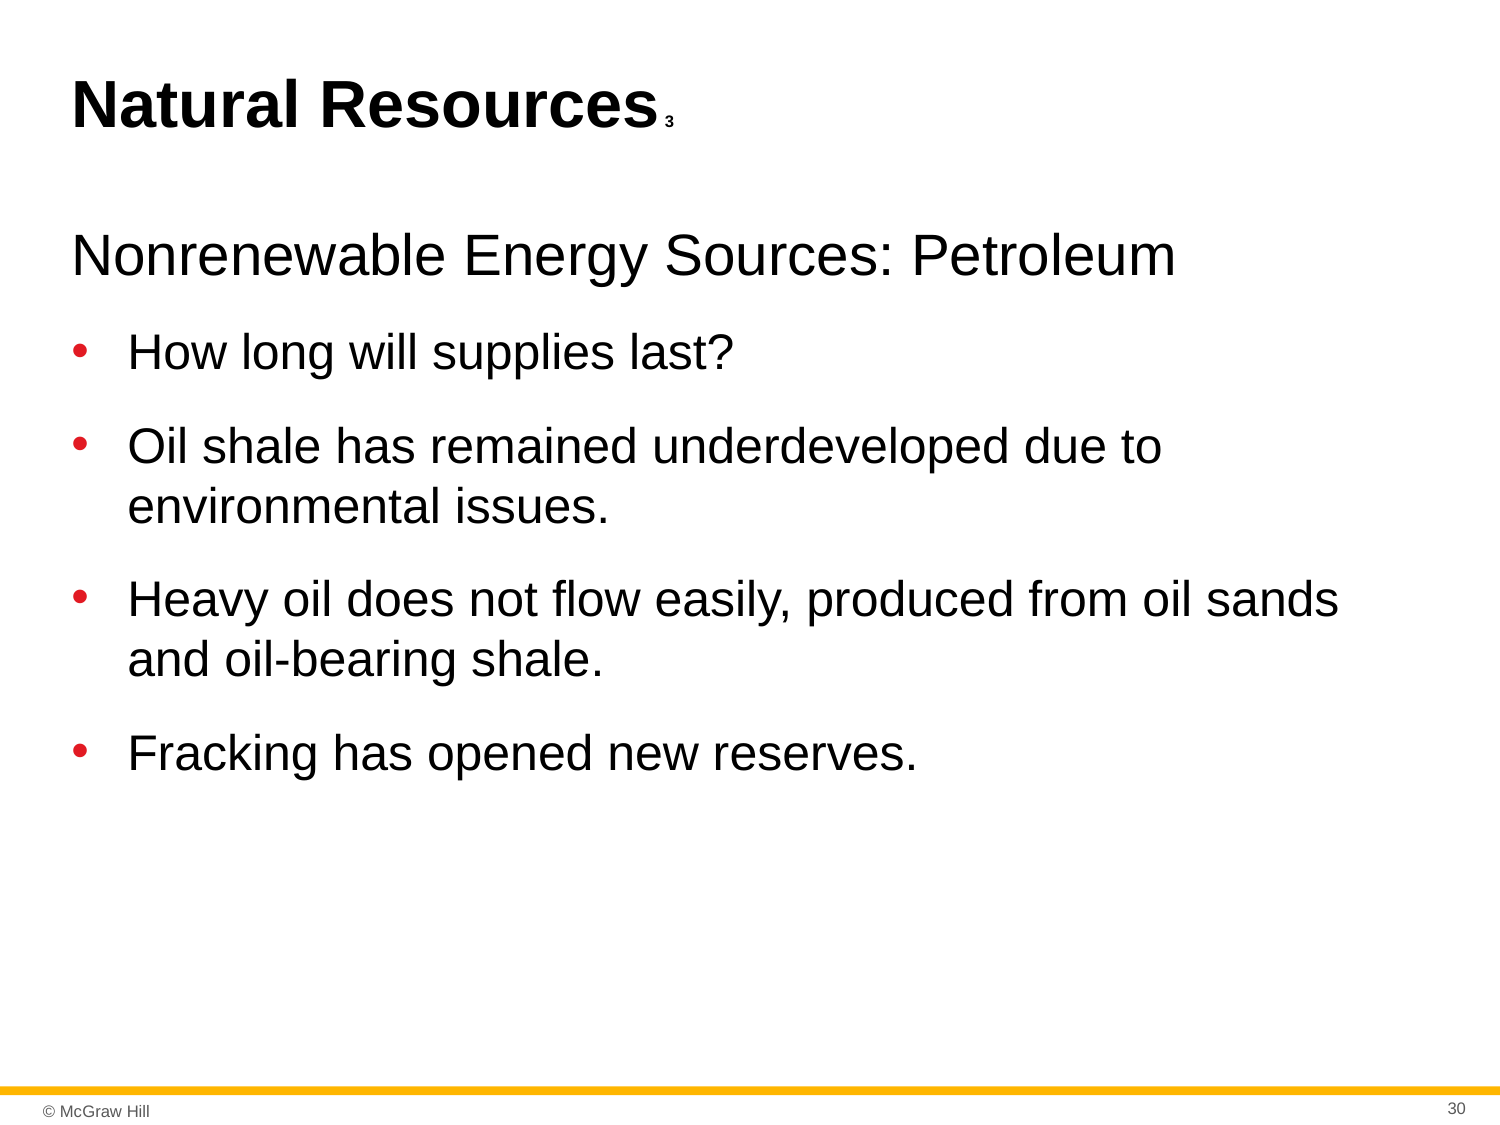

# Natural Resources 3
Nonrenewable Energy Sources: Petroleum
How long will supplies last?
Oil shale has remained underdeveloped due to environmental issues.
Heavy oil does not flow easily, produced from oil sands and oil-bearing shale.
Fracking has opened new reserves.

30